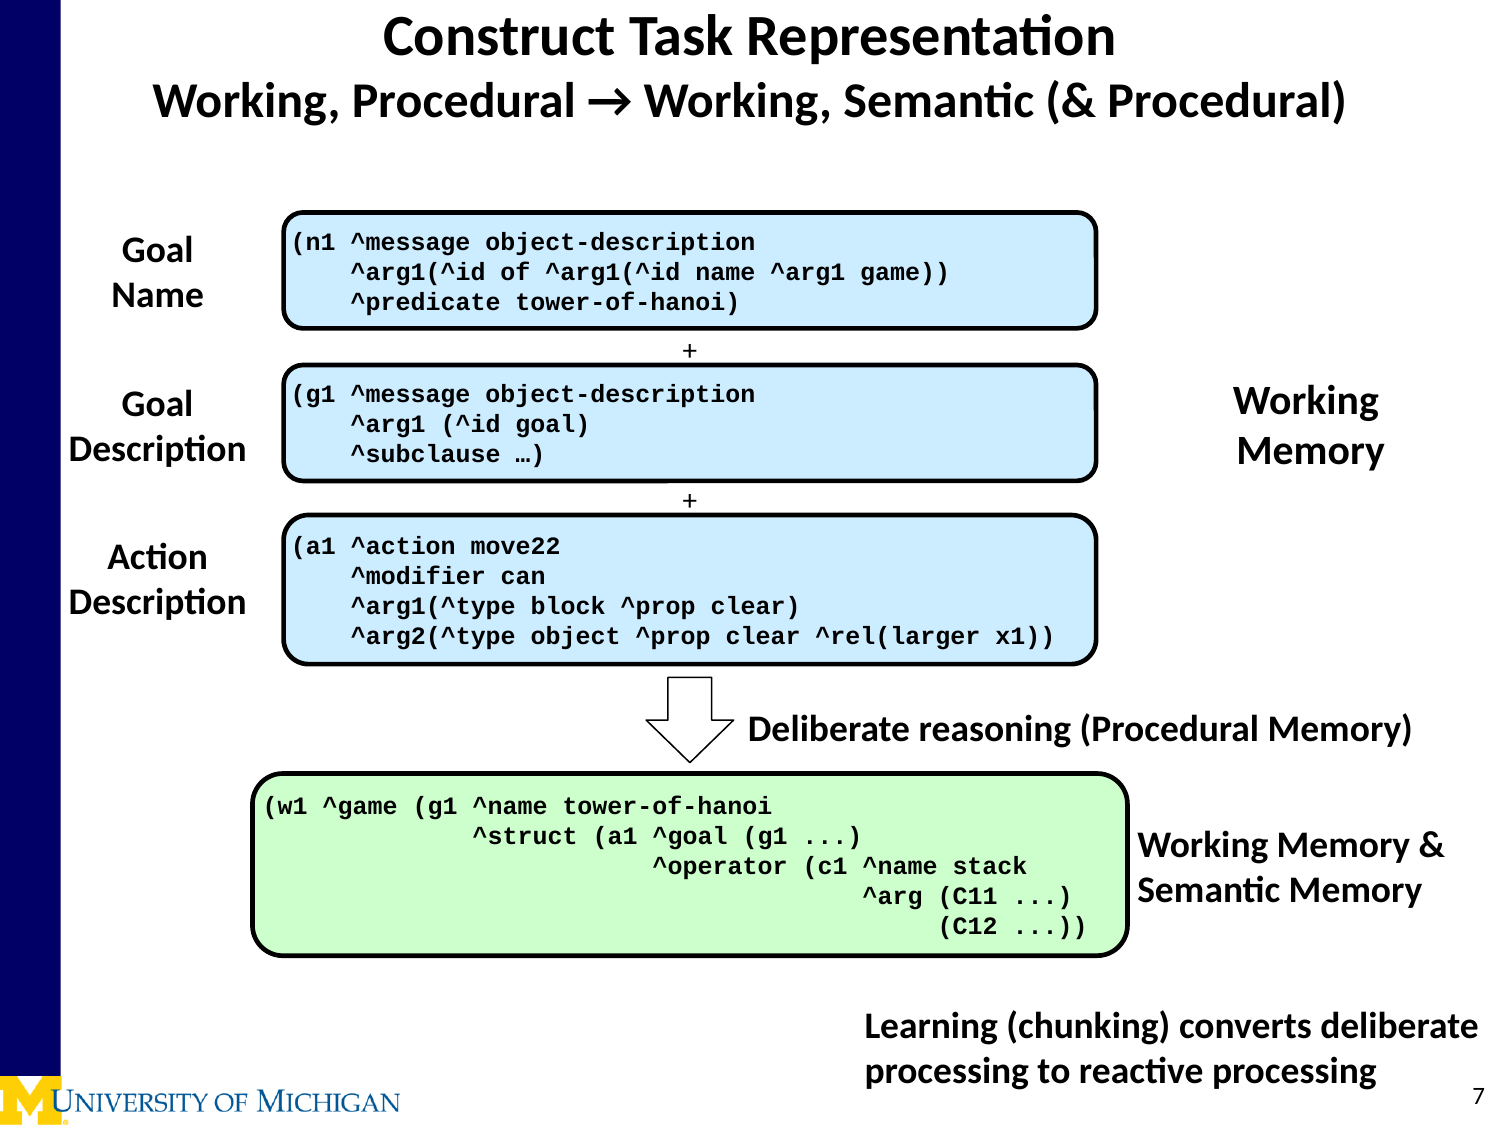

# Construct Task Representation Working, Procedural → Working, Semantic (& Procedural)
(n1 ^message object-description
    ^arg1(^id of ^arg1(^id name ^arg1 game))
    ^predicate tower-of-hanoi)
Goal
Name
+
(g1 ^message object-description
    ^arg1 (^id goal)
    ^subclause …)
Working
Memory
Deliberate reasoning (Procedural Memory)
Goal
Description
+
(a1 ^action move22
    ^modifier can
    ^arg1(^type block ^prop clear)
    ^arg2(^type object ^prop clear ^rel(larger x1))
Action
Description

(w1 ^game (g1 ^name tower-of-hanoi
              ^struct (a1 ^goal (g1 ...)
                          ^operator (c1 ^name stack
                                        ^arg (C11 ...)
                                             (C12 ...))
Working Memory &
Semantic Memory
Learning (chunking) converts deliberate processing to reactive processing
7